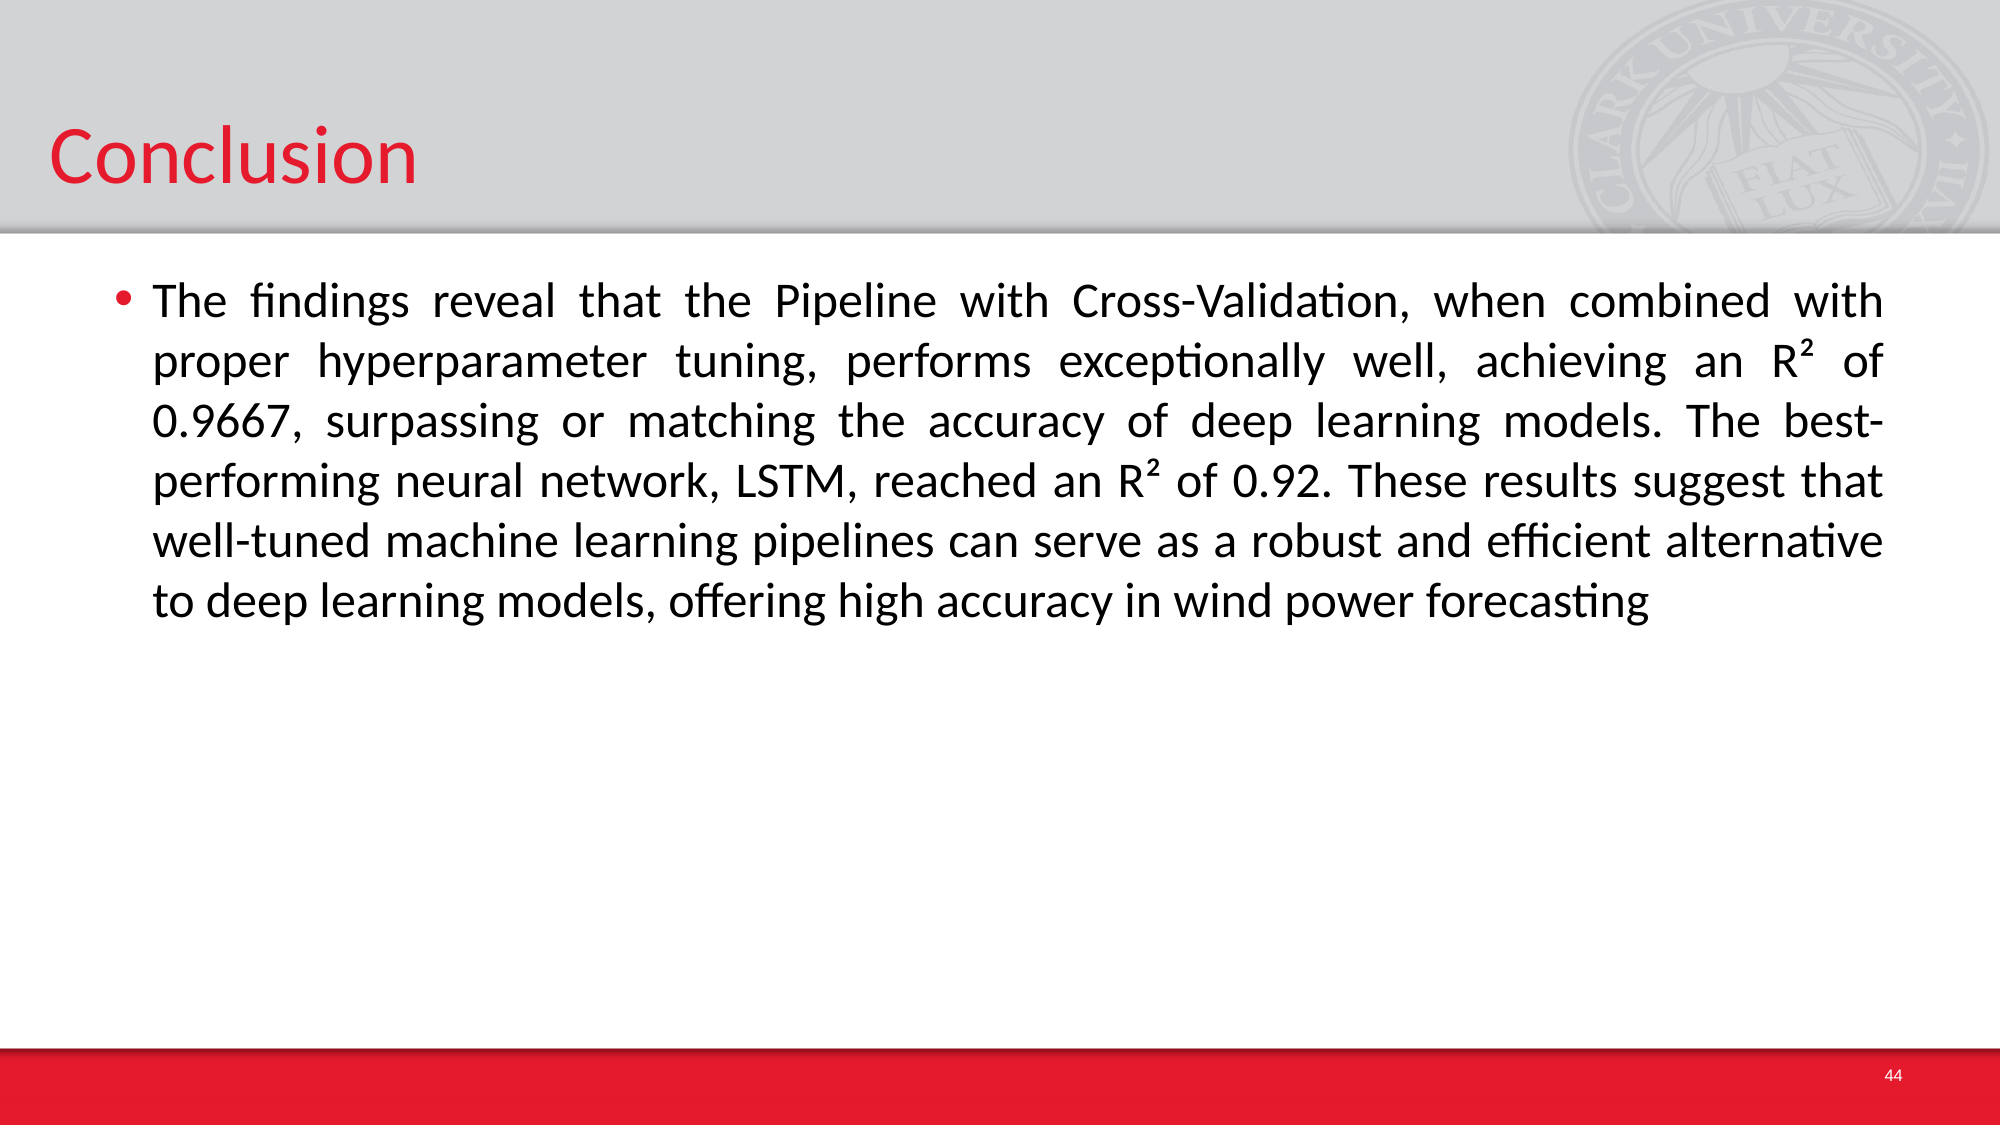

# Conclusion
The findings reveal that the Pipeline with Cross-Validation, when combined with proper hyperparameter tuning, performs exceptionally well, achieving an R² of 0.9667, surpassing or matching the accuracy of deep learning models. The best-performing neural network, LSTM, reached an R² of 0.92. These results suggest that well-tuned machine learning pipelines can serve as a robust and efficient alternative to deep learning models, offering high accuracy in wind power forecasting
44